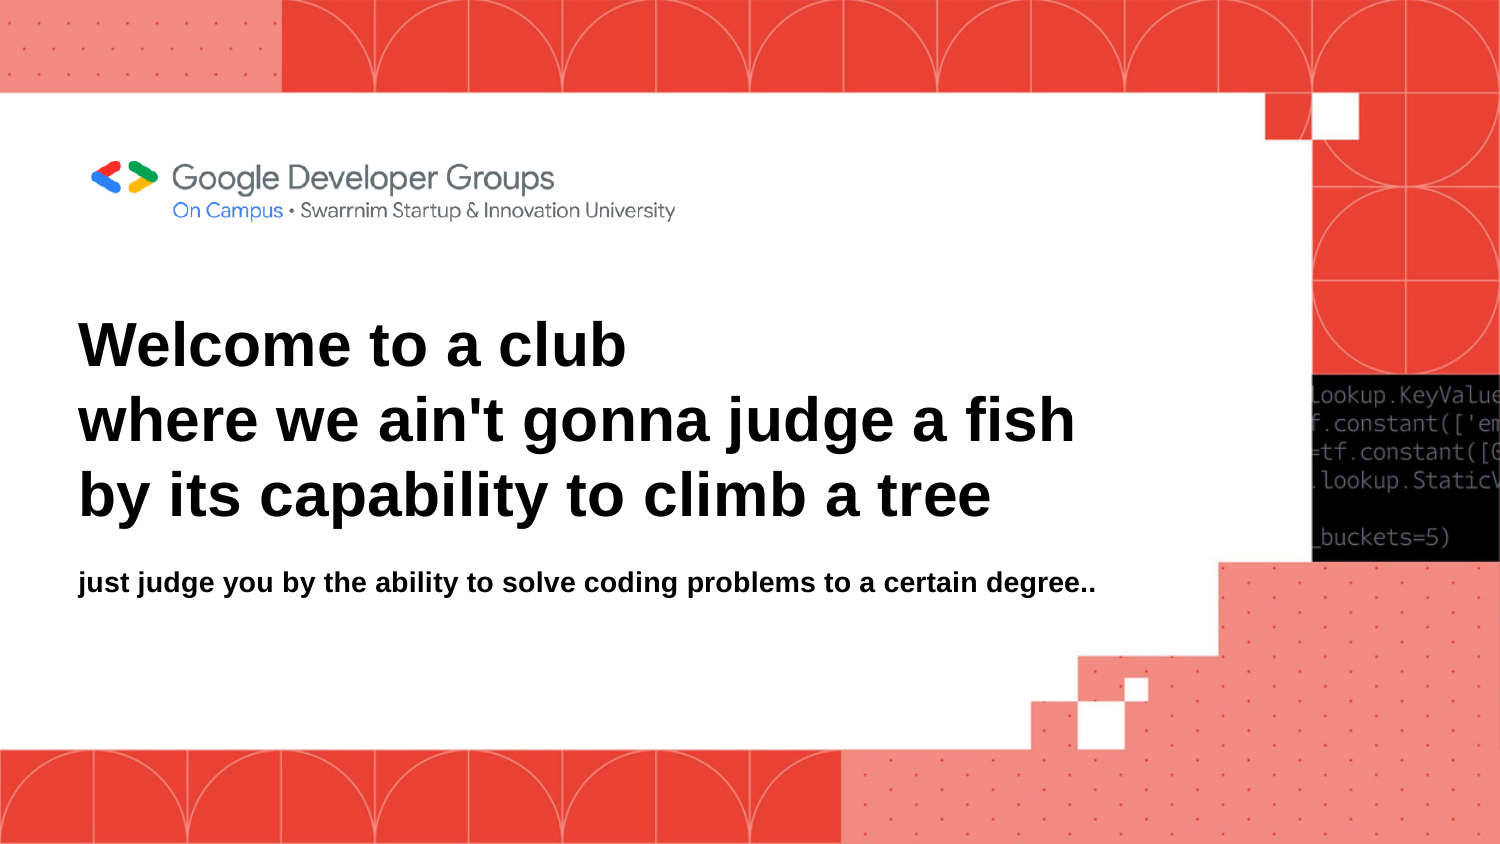

Welcome to a club
where we ain't gonna judge a fish
by its capability to climb a tree
just judge you by the ability to solve coding problems to a certain degree..